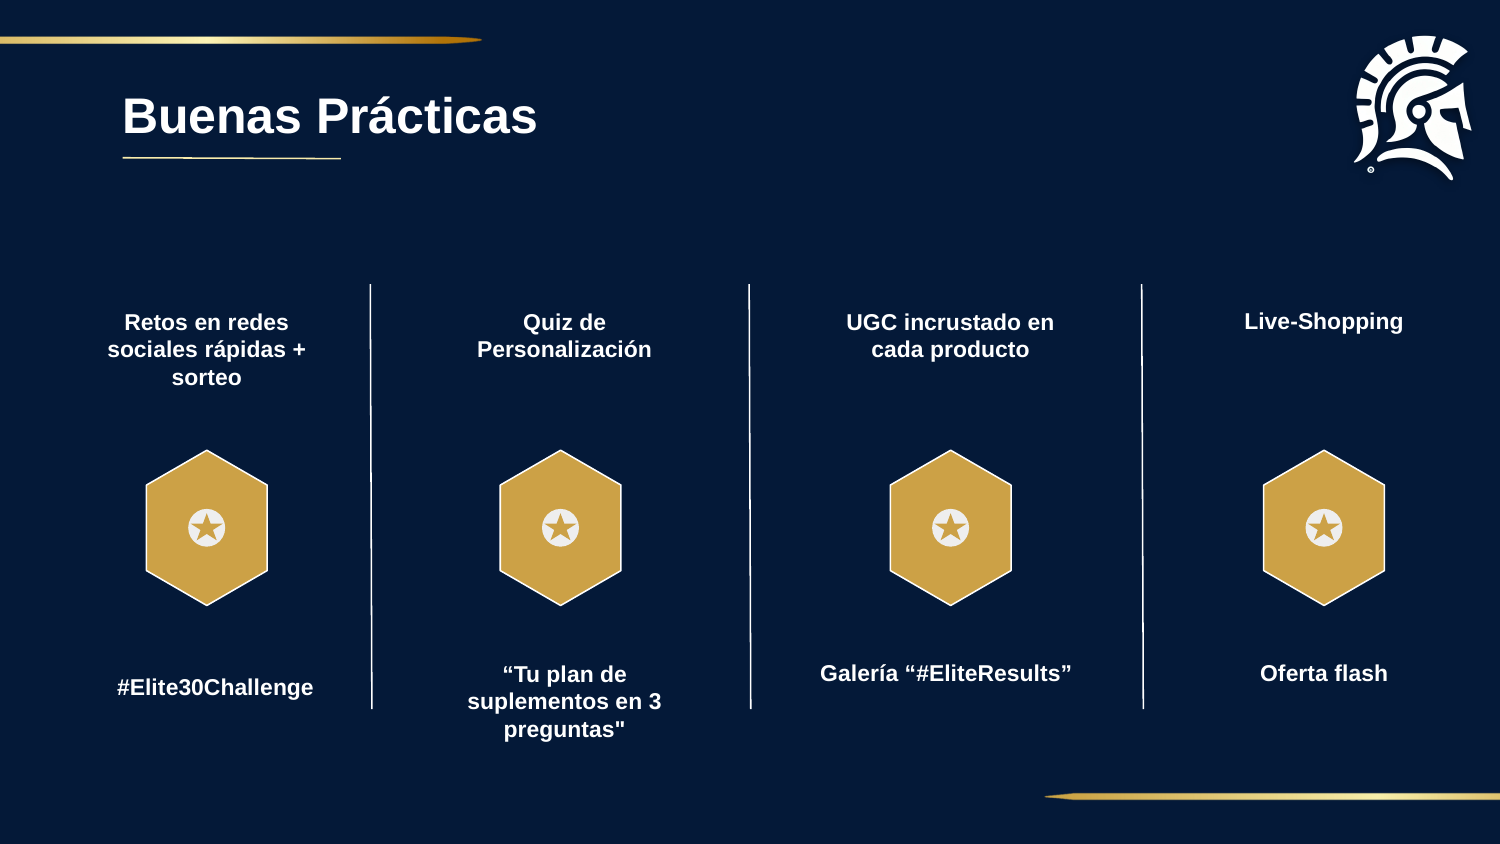

Buenas Prácticas
Retos en redes sociales rápidas + sorteo
Quiz de Personalización
UGC incrustado en cada producto
Live-Shopping

“Tu plan de suplementos en 3 preguntas"
Galería “#EliteResults”
Oferta flash
#Elite30Challenge